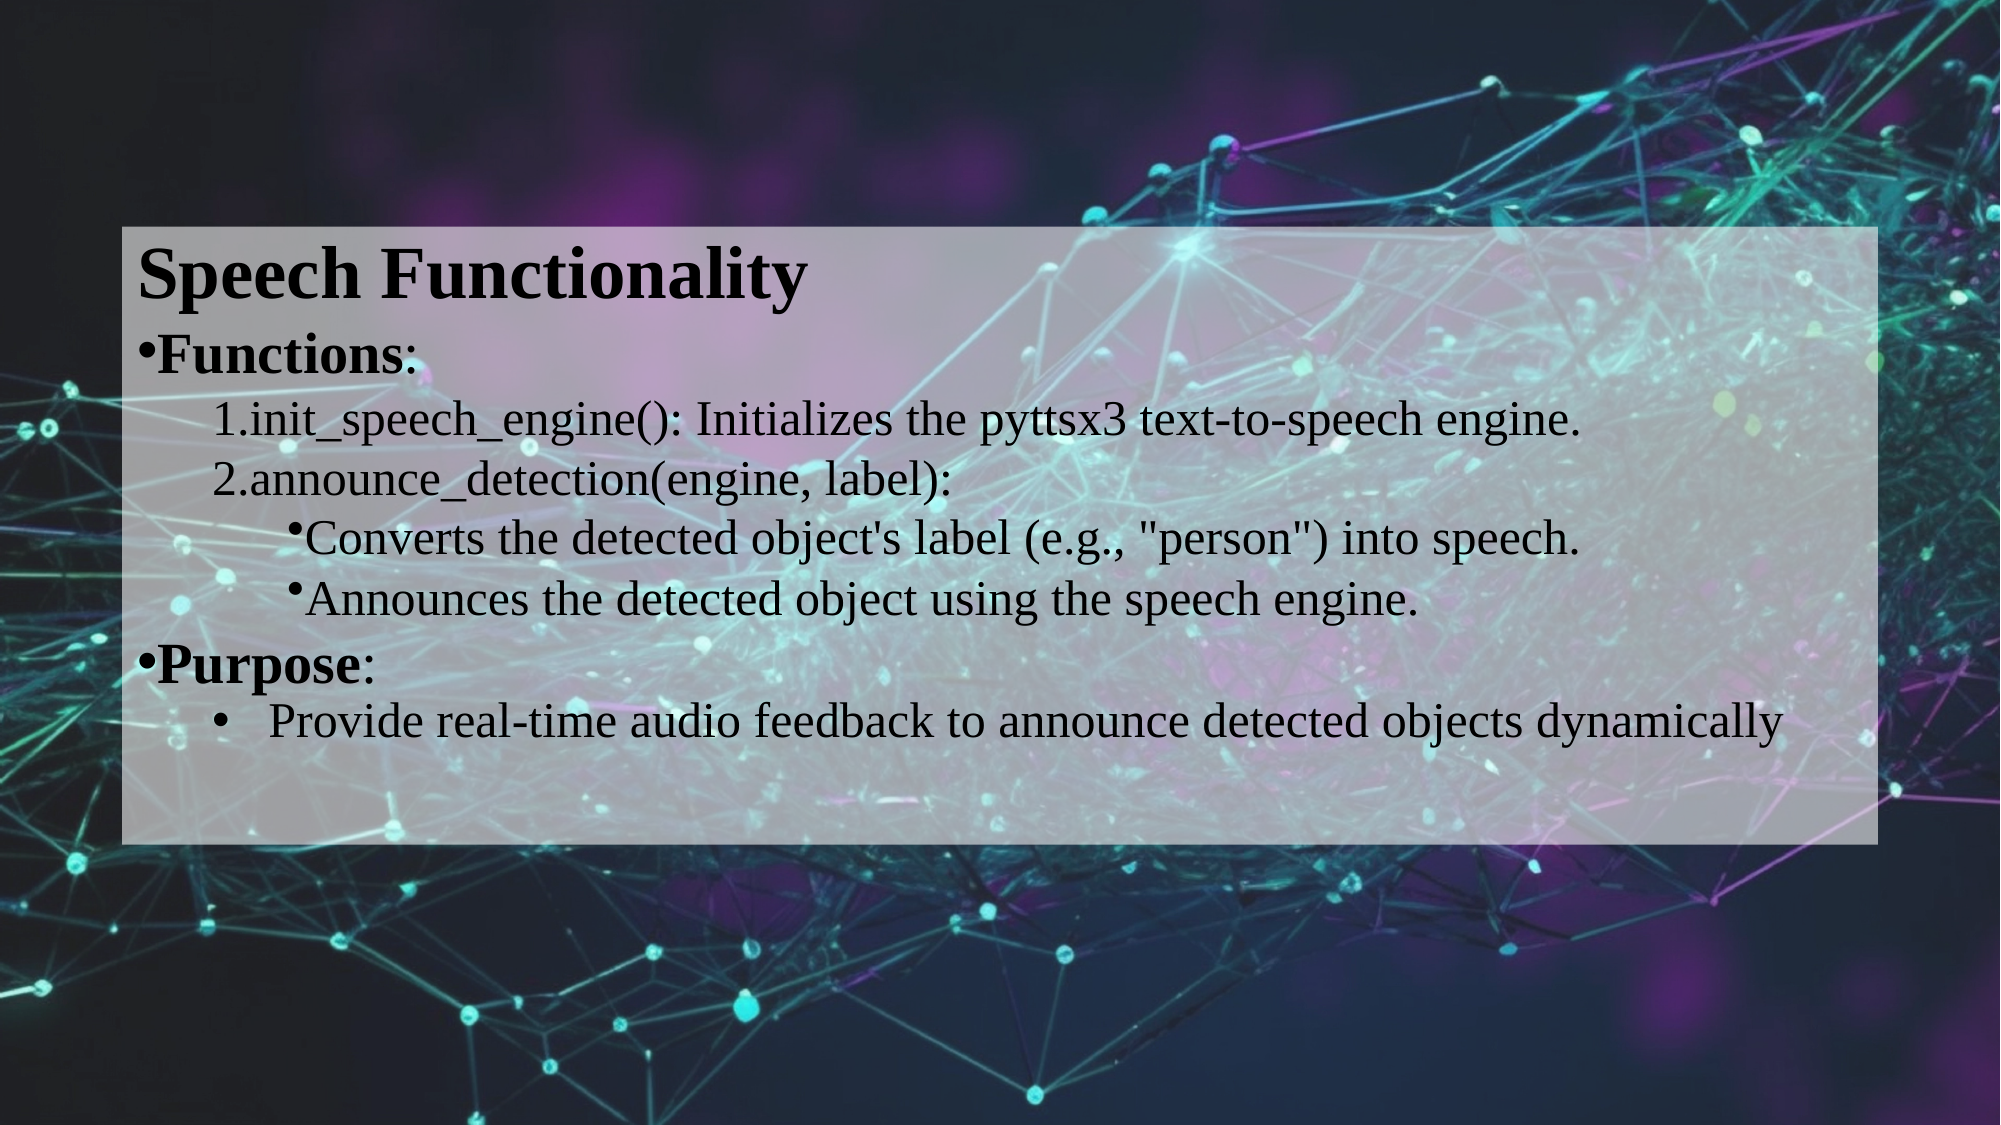

Speech Functionality
Functions:
init_speech_engine(): Initializes the pyttsx3 text-to-speech engine.
announce_detection(engine, label):
Converts the detected object's label (e.g., "person") into speech.
Announces the detected object using the speech engine.
Purpose:
Provide real-time audio feedback to announce detected objects dynamically